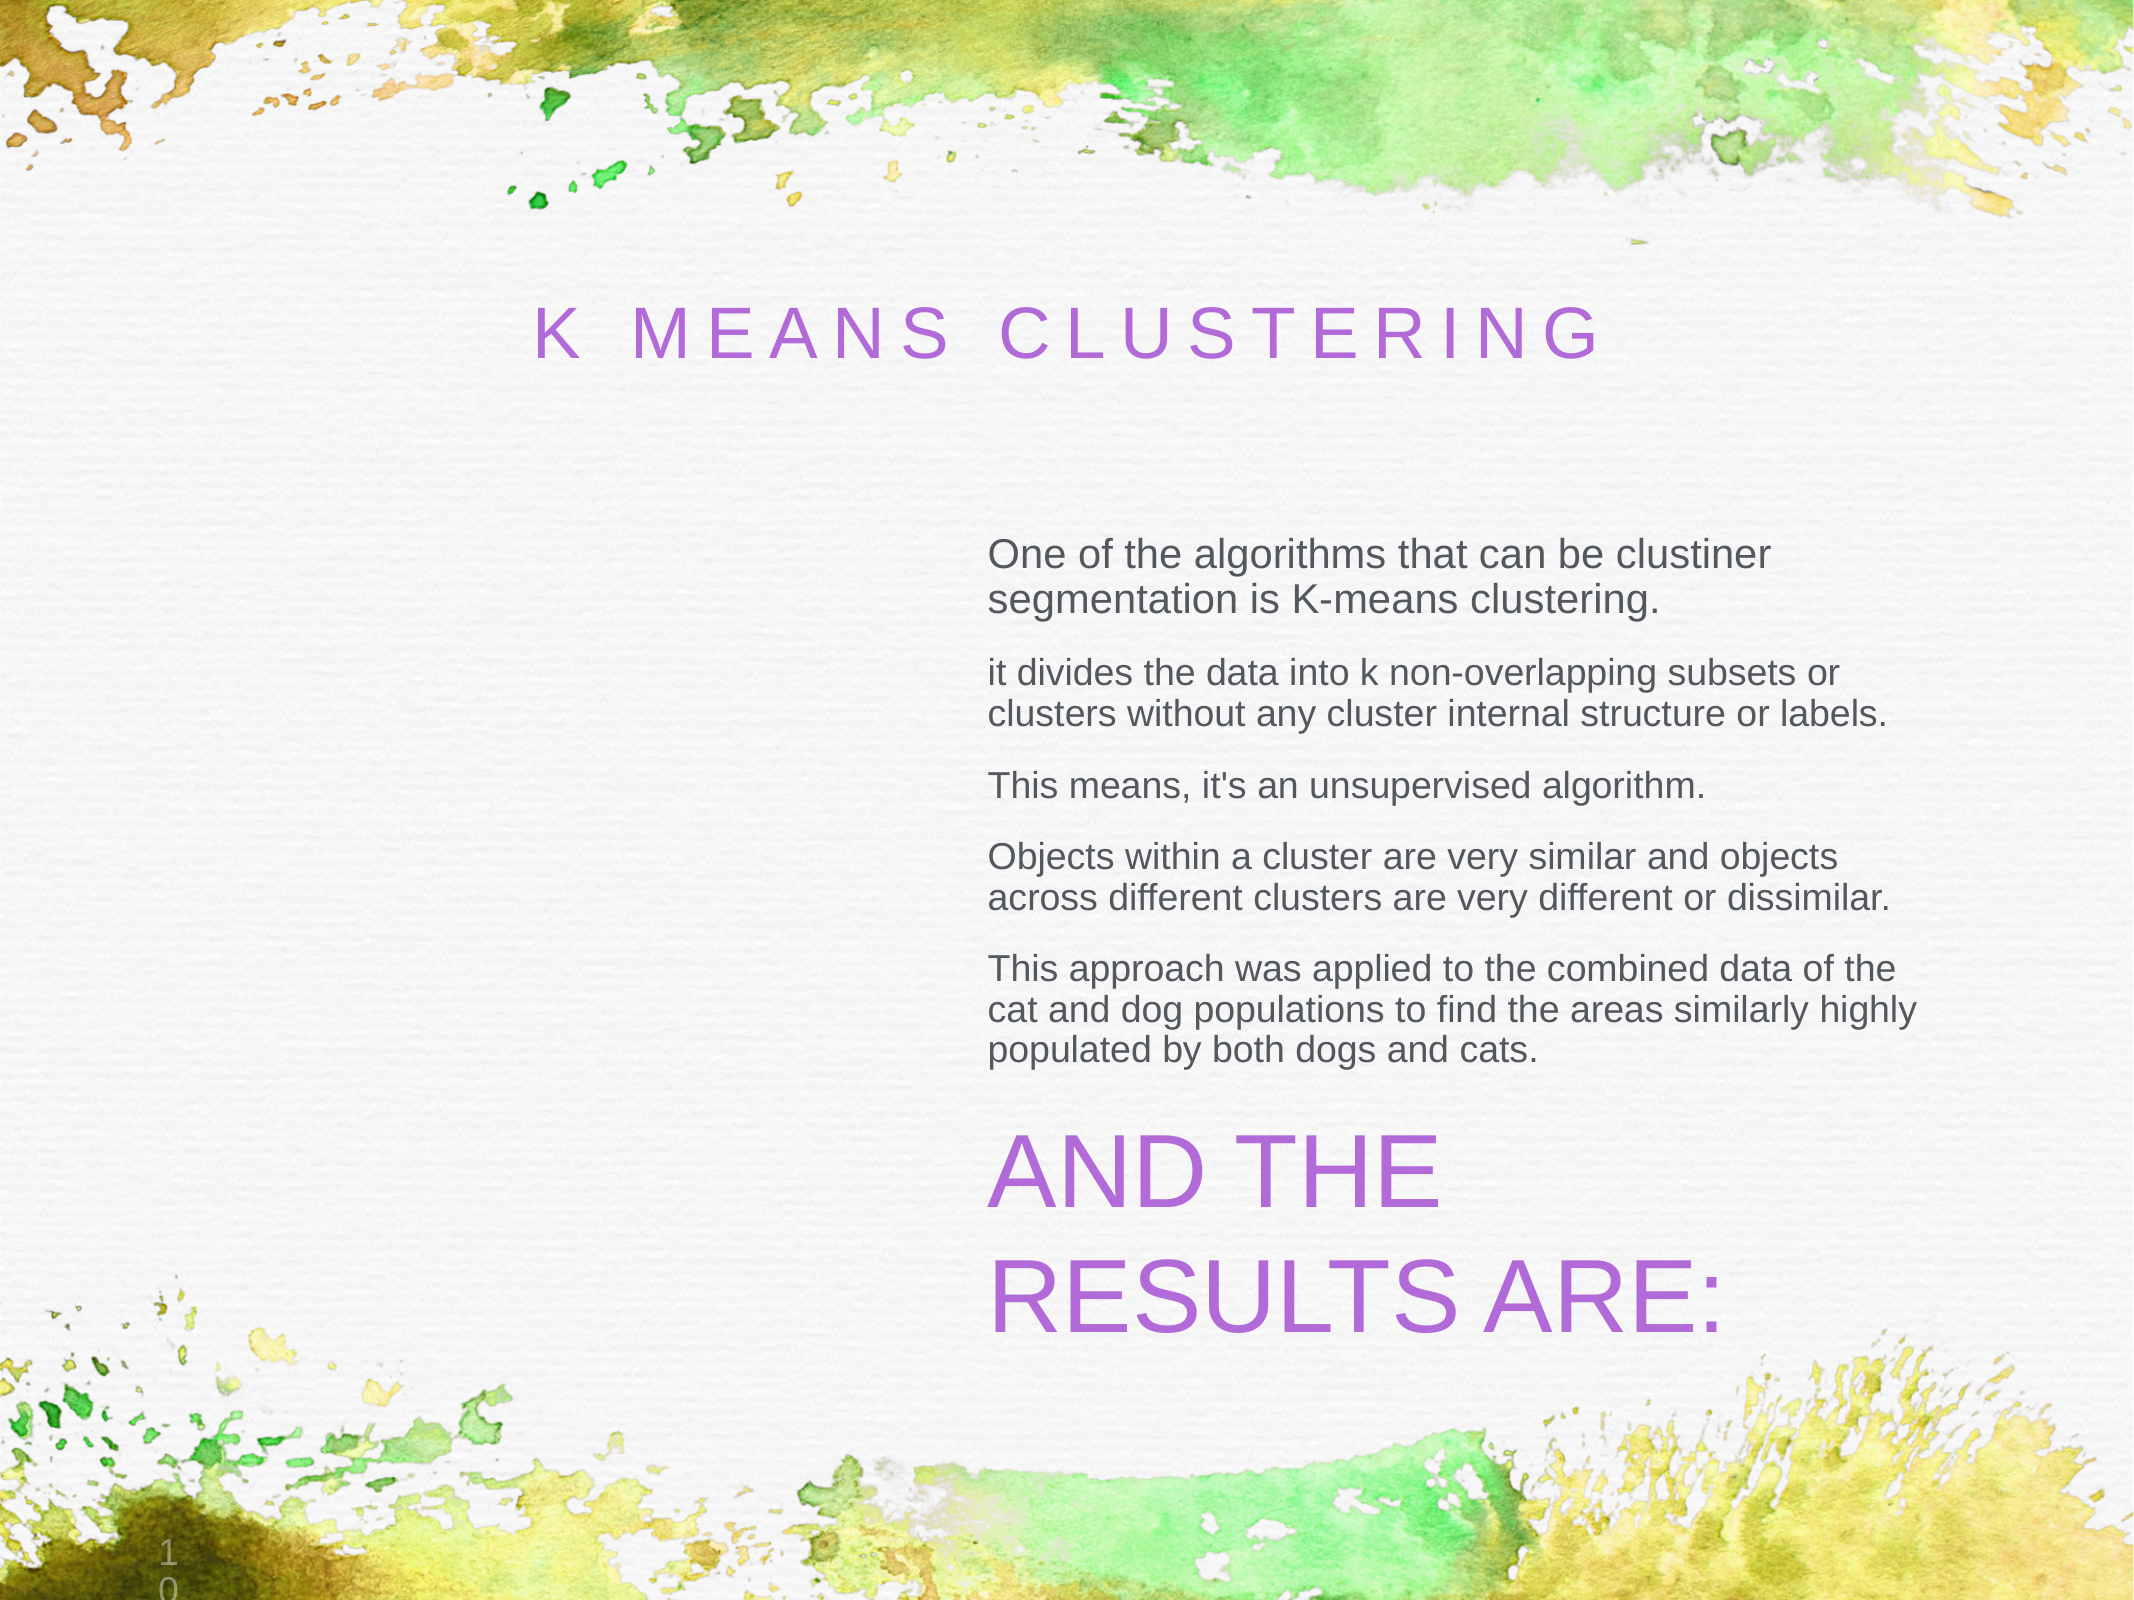

# K Means Clustering
One of the algorithms that can be clustiner segmentation is K-means clustering.
it divides the data into k non-overlapping subsets or clusters without any cluster internal structure or labels.
This means, it's an unsupervised algorithm.
Objects within a cluster are very similar and objects across different clusters are very different or dissimilar.
This approach was applied to the combined data of the cat and dog populations to find the areas similarly highly populated by both dogs and cats.

And the results are:
10